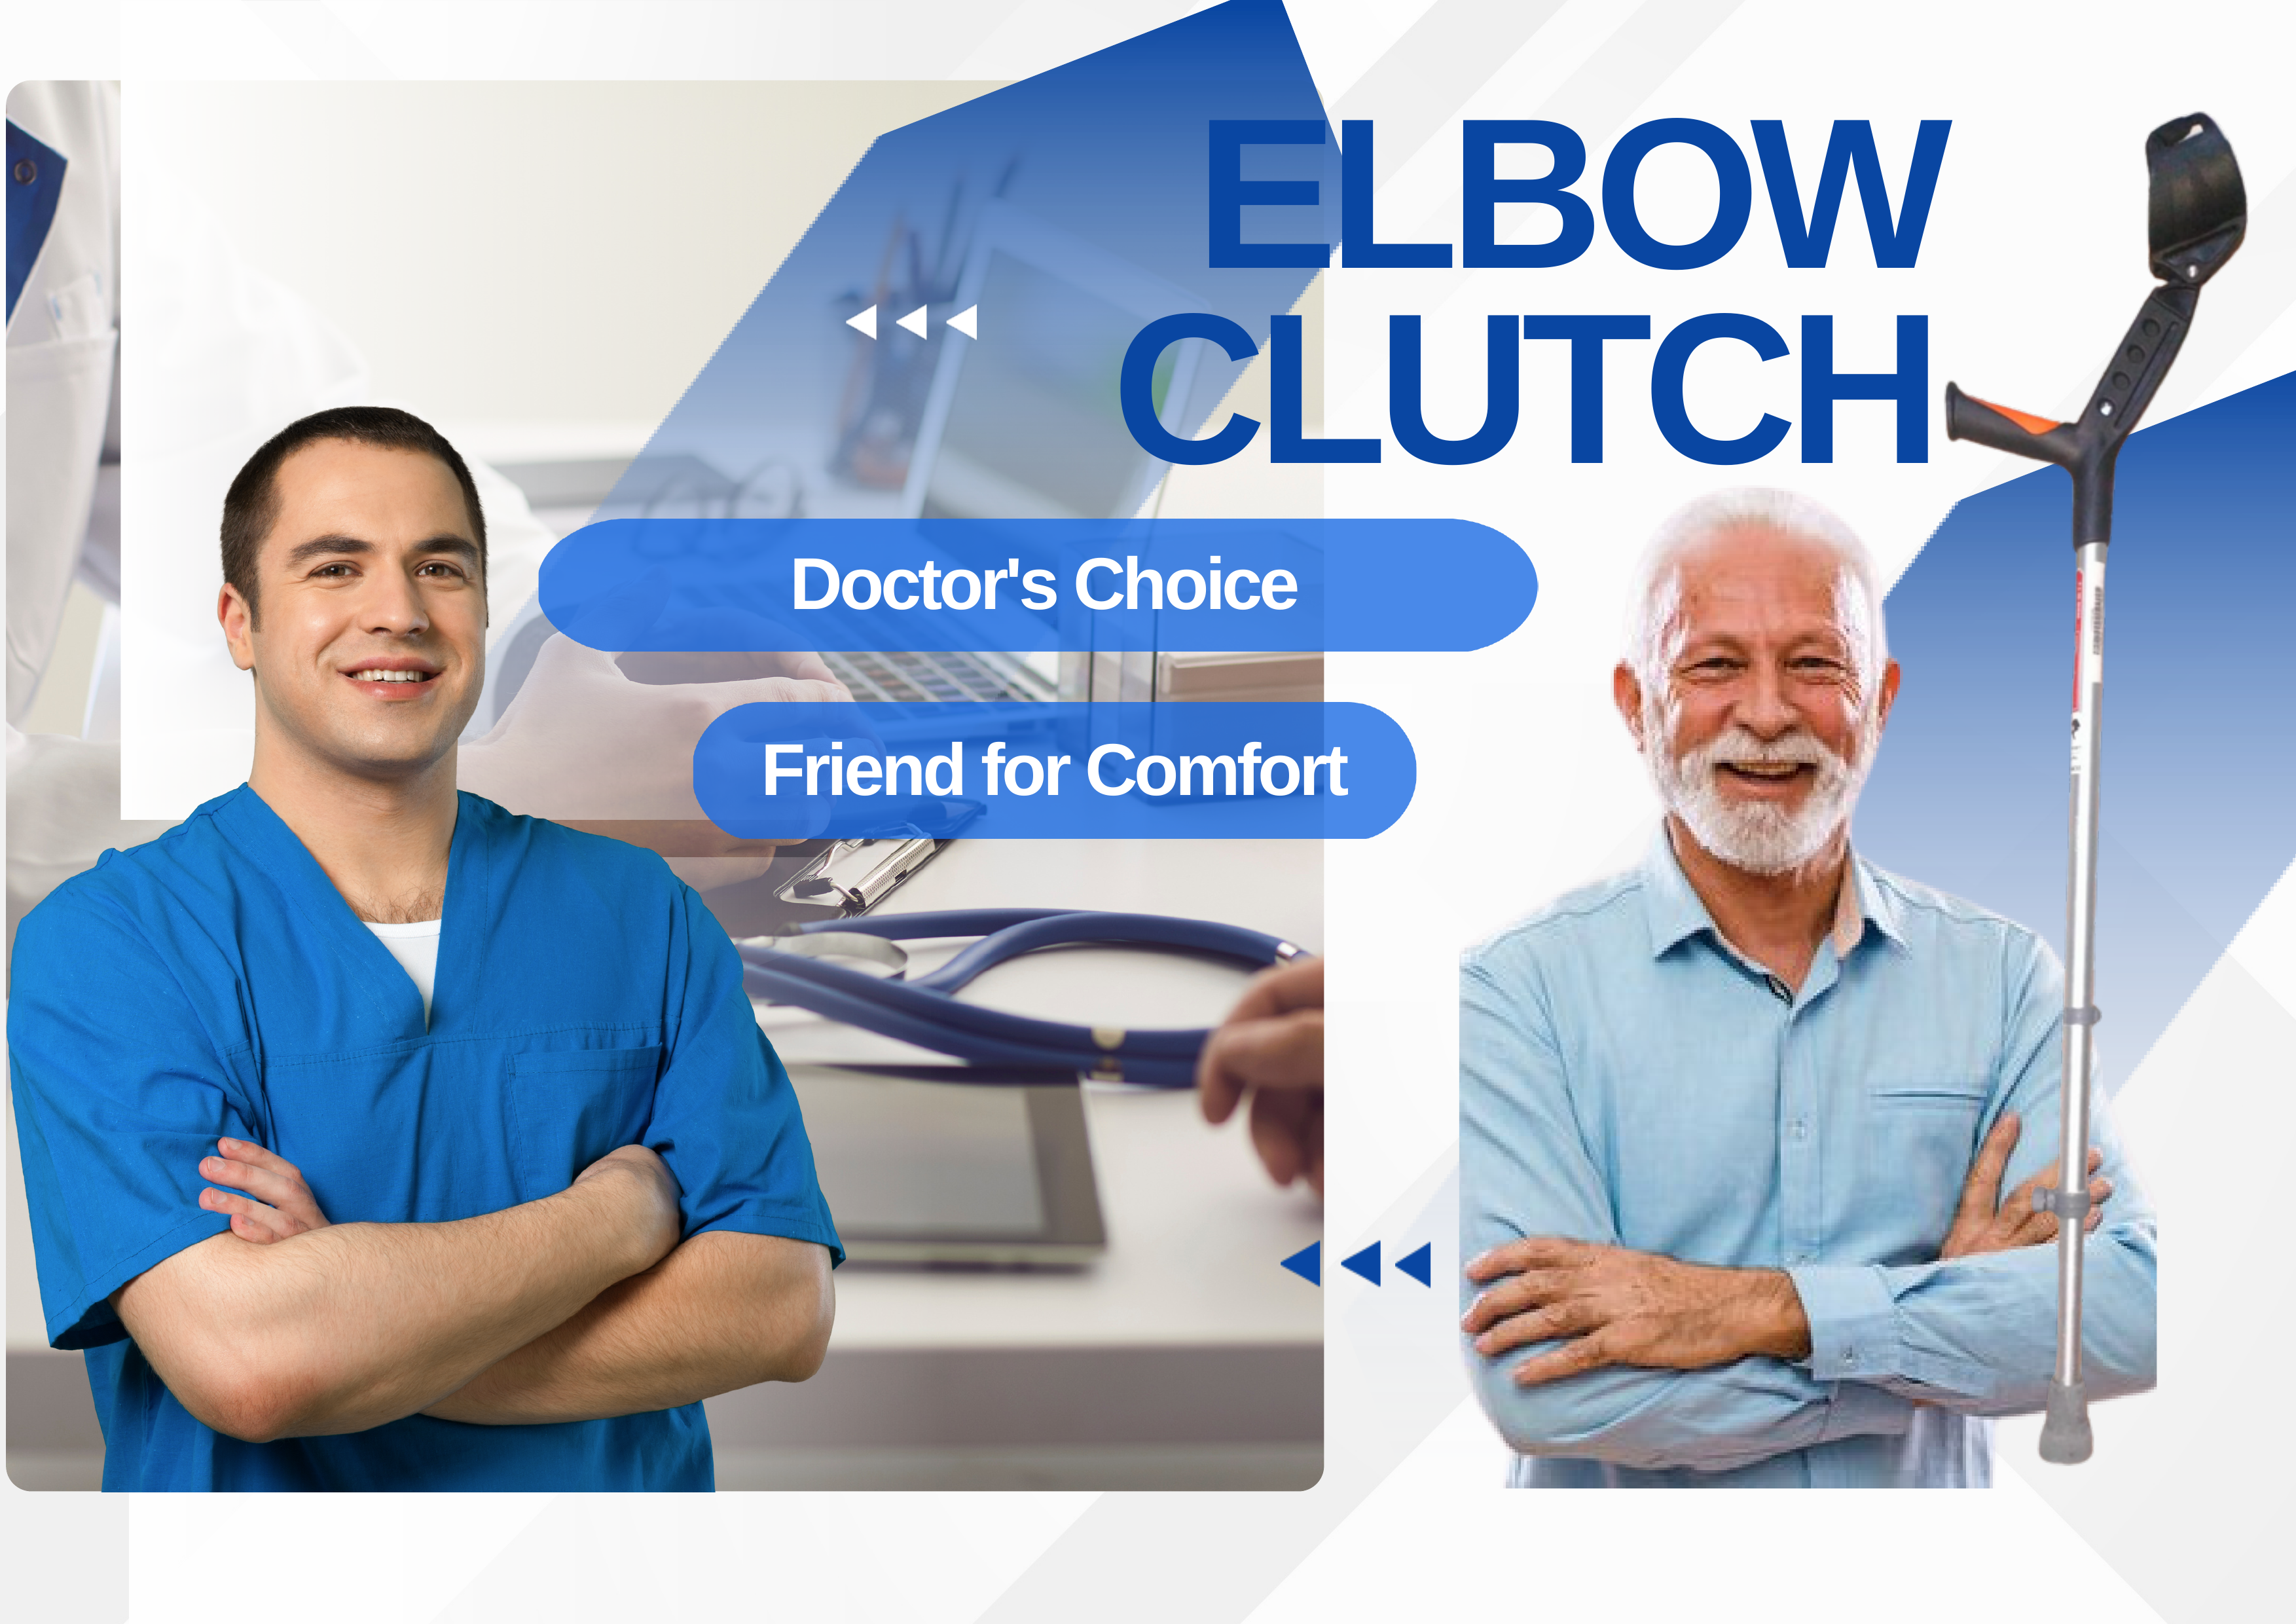

ELBOW CLUTCH

Doctor's Choice

Friend for Comfort